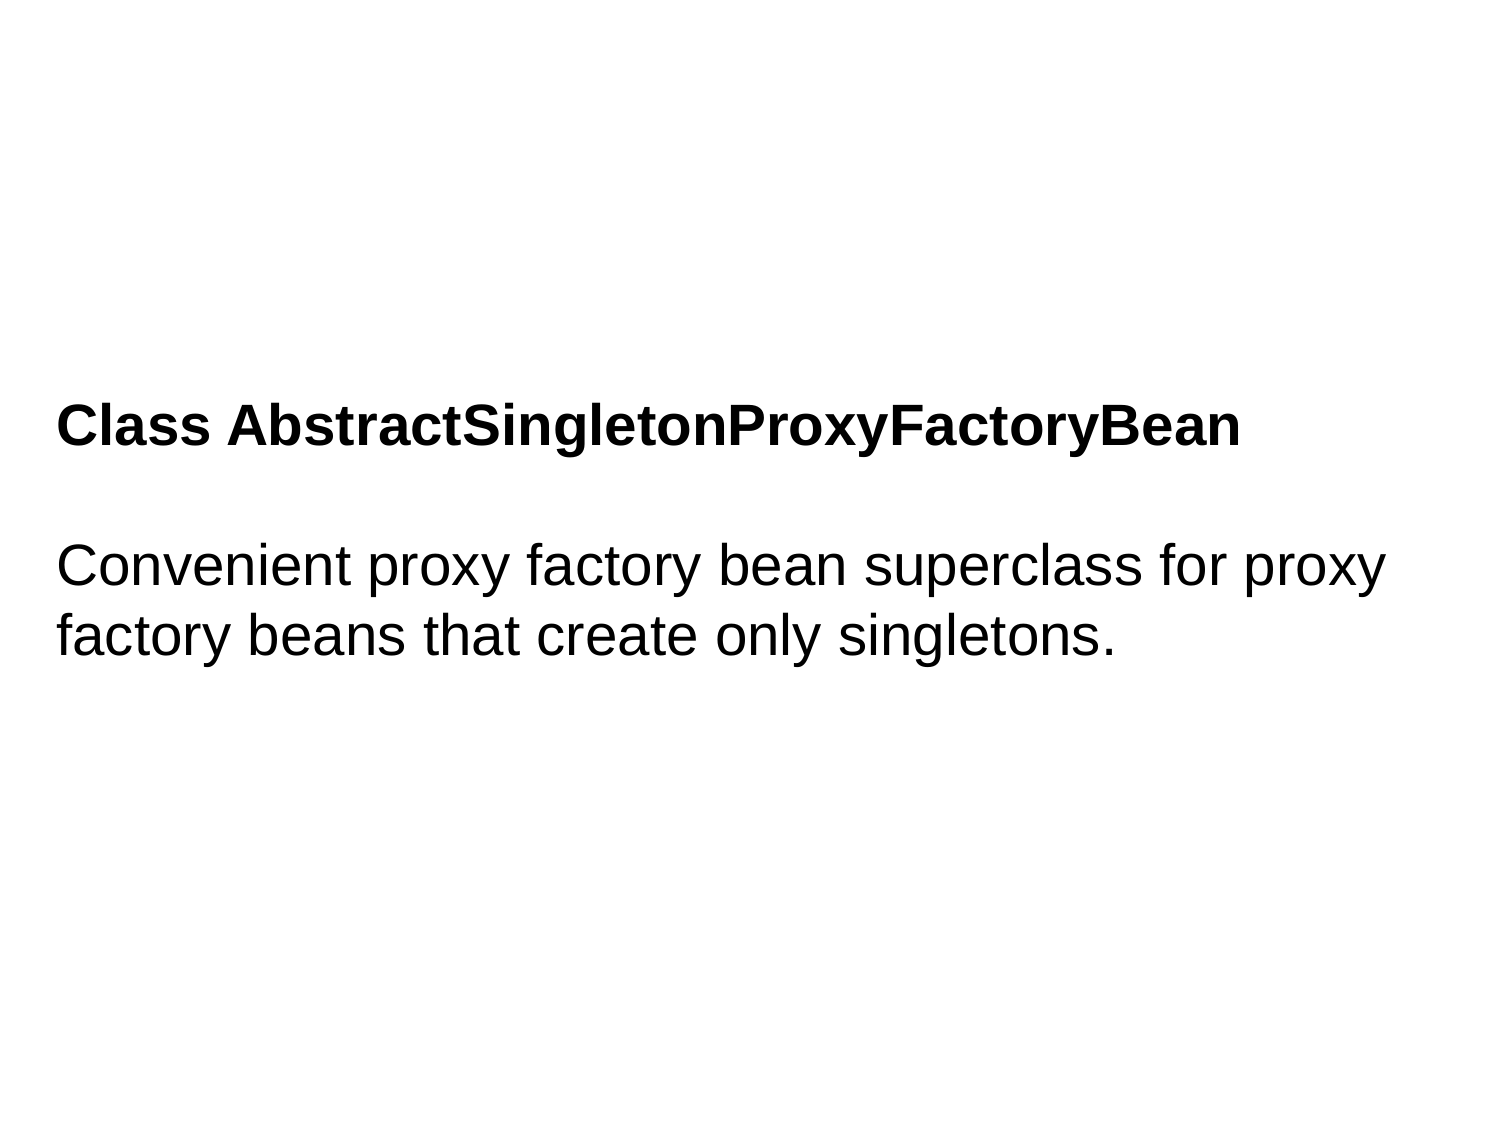

# Class AbstractSingletonProxyFactoryBean Convenient proxy factory bean superclass for proxy factory beans that create only singletons.